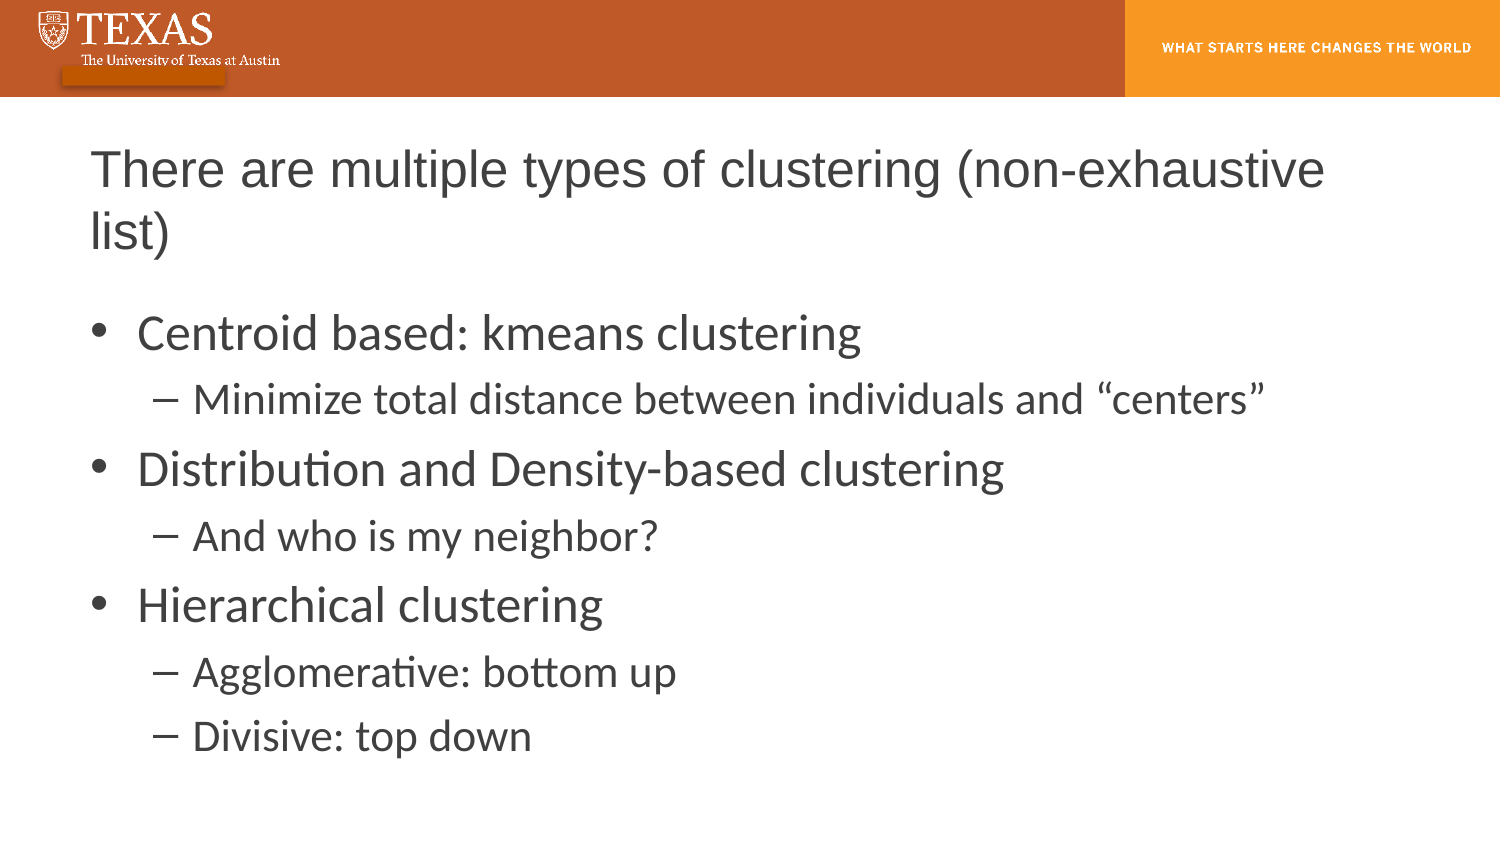

# There are multiple types of clustering (non-exhaustive list)
Centroid based: kmeans clustering
Minimize total distance between individuals and “centers”
Distribution and Density-based clustering
And who is my neighbor?
Hierarchical clustering
Agglomerative: bottom up
Divisive: top down